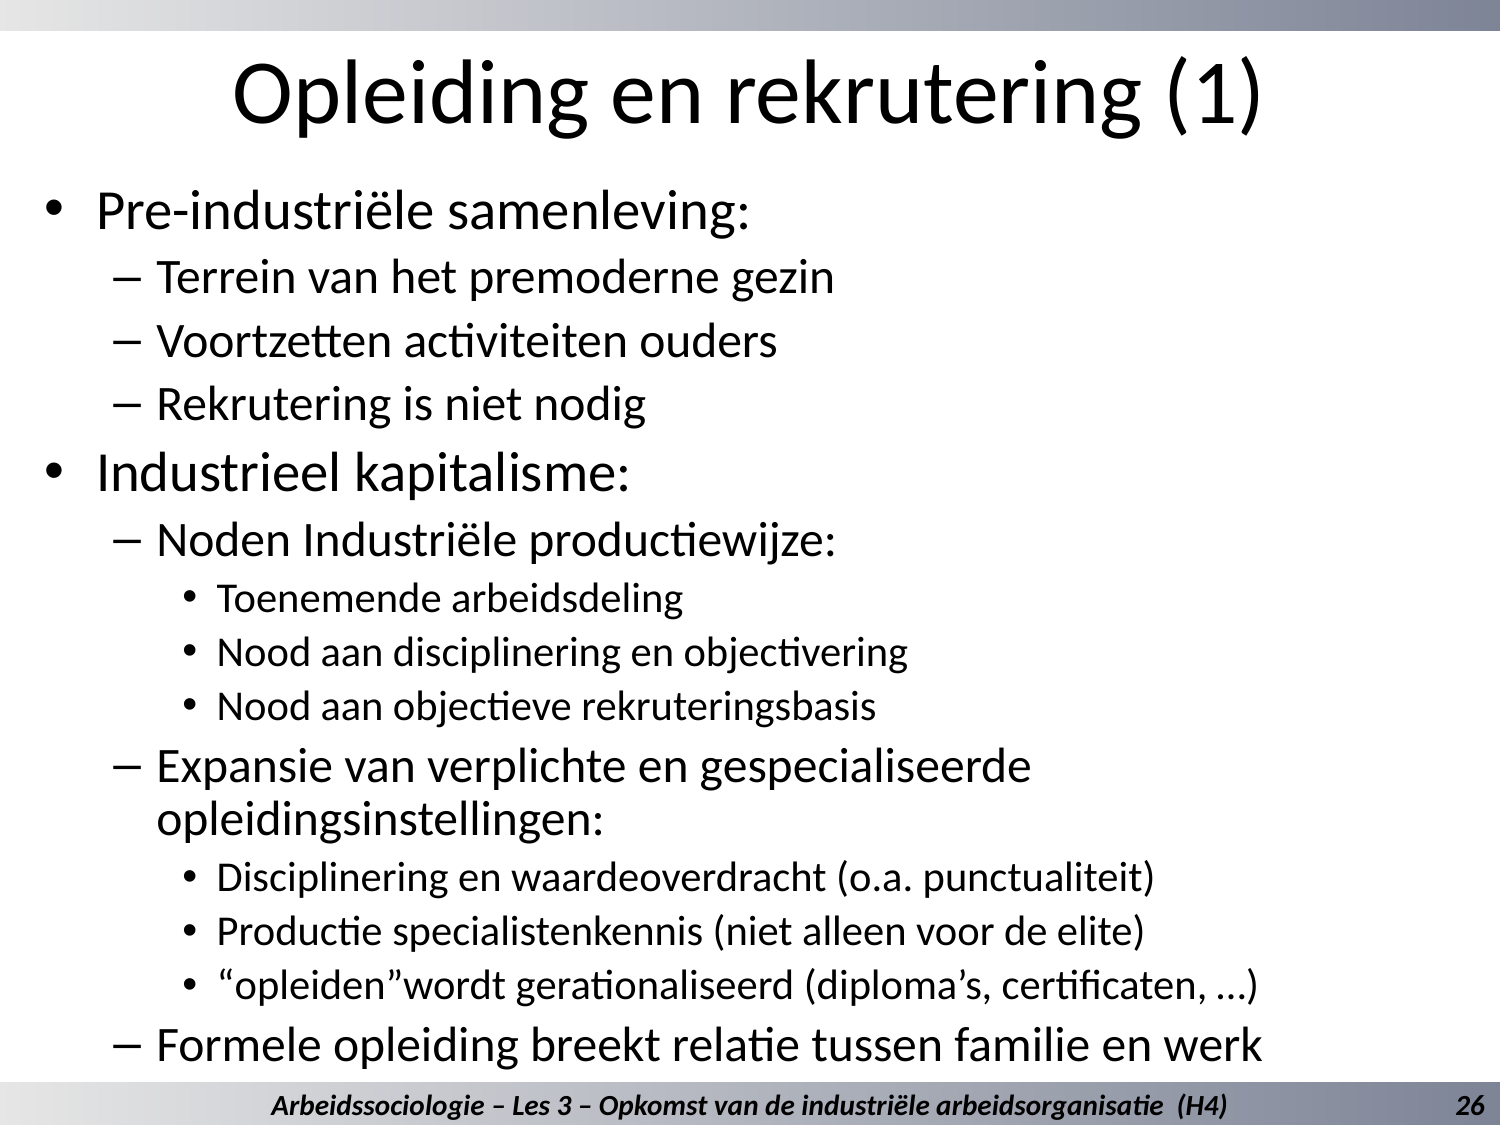

# Opleiding en rekrutering (1)

Pre-industriële samenleving:
Terrein van het premoderne gezin
Voortzetten activiteiten ouders
Rekrutering is niet nodig
Industrieel kapitalisme:
Noden Industriële productiewijze:
Toenemende arbeidsdeling
Nood aan disciplinering en objectivering
Nood aan objectieve rekruteringsbasis
Expansie van verplichte en gespecialiseerde opleidingsinstellingen:
Disciplinering en waardeoverdracht (o.a. punctualiteit)
Productie specialistenkennis (niet alleen voor de elite)
“opleiden”wordt gerationaliseerd (diploma’s, certificaten, …)
Formele opleiding breekt relatie tussen familie en werk
Arbeidssociologie – Les 3 – Opkomst van de industriële arbeidsorganisatie  (H4)
26